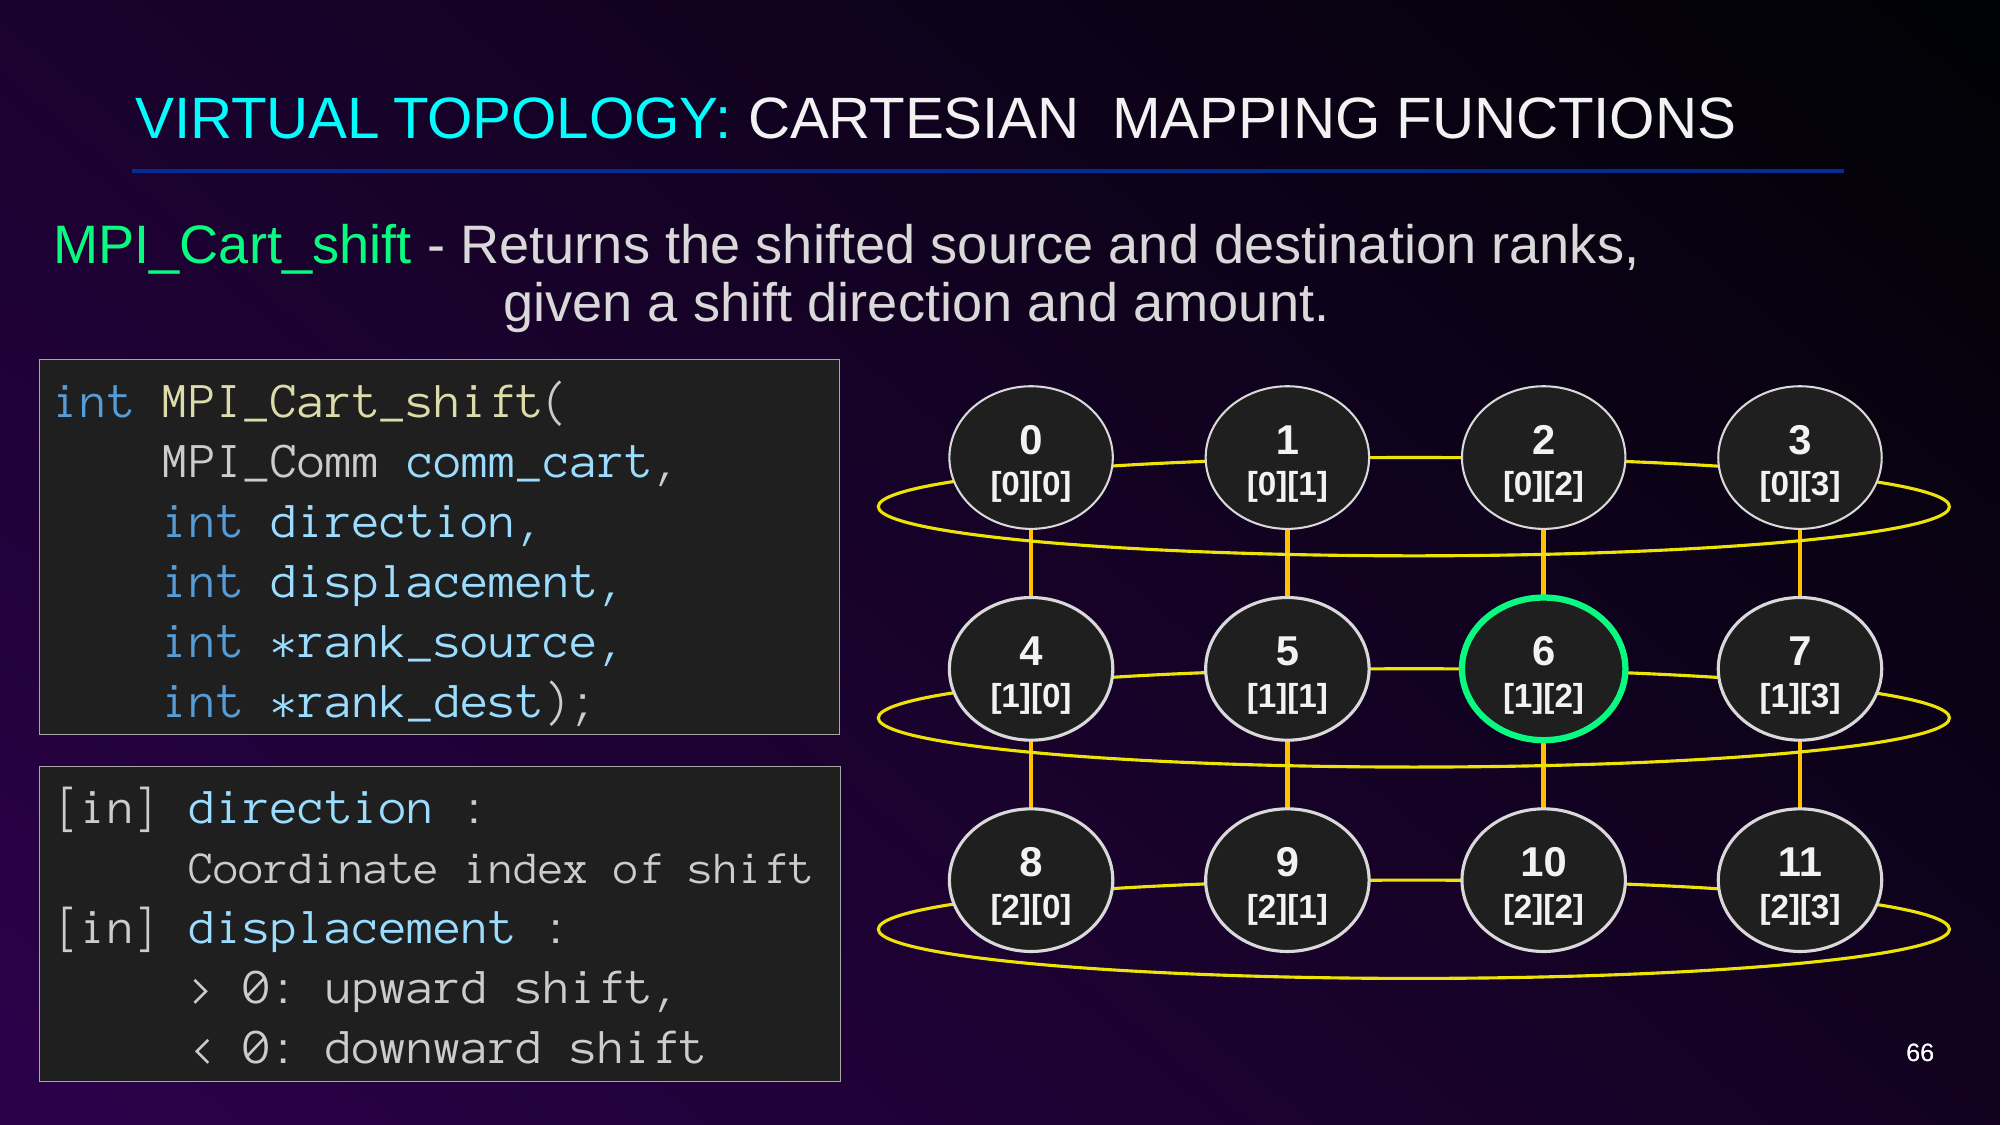

# Virtual Topology: Cartesian  Mapping Functions

MPI_Cart_shift - Returns the shifted source and destination ranks,
			given a shift direction and amount.
int MPI_Cart_shift(
    MPI_Comm comm_cart,
    int direction,
    int displacement,
    int *rank_source,
    int *rank_dest);
0
[0][0]
1
[0][1]
2
[0][2]
3
[0][3]

4
[1][0]
5
[1][1]
6
[1][2]
7
[1][3]

8
[2][0]
9
[2][1]
10
[2][2]
11
[2][3]

[in] direction :
     Coordinate index of shift
[in] displacement :
     > 0: upward shift,
     < 0: downward shift
66
66